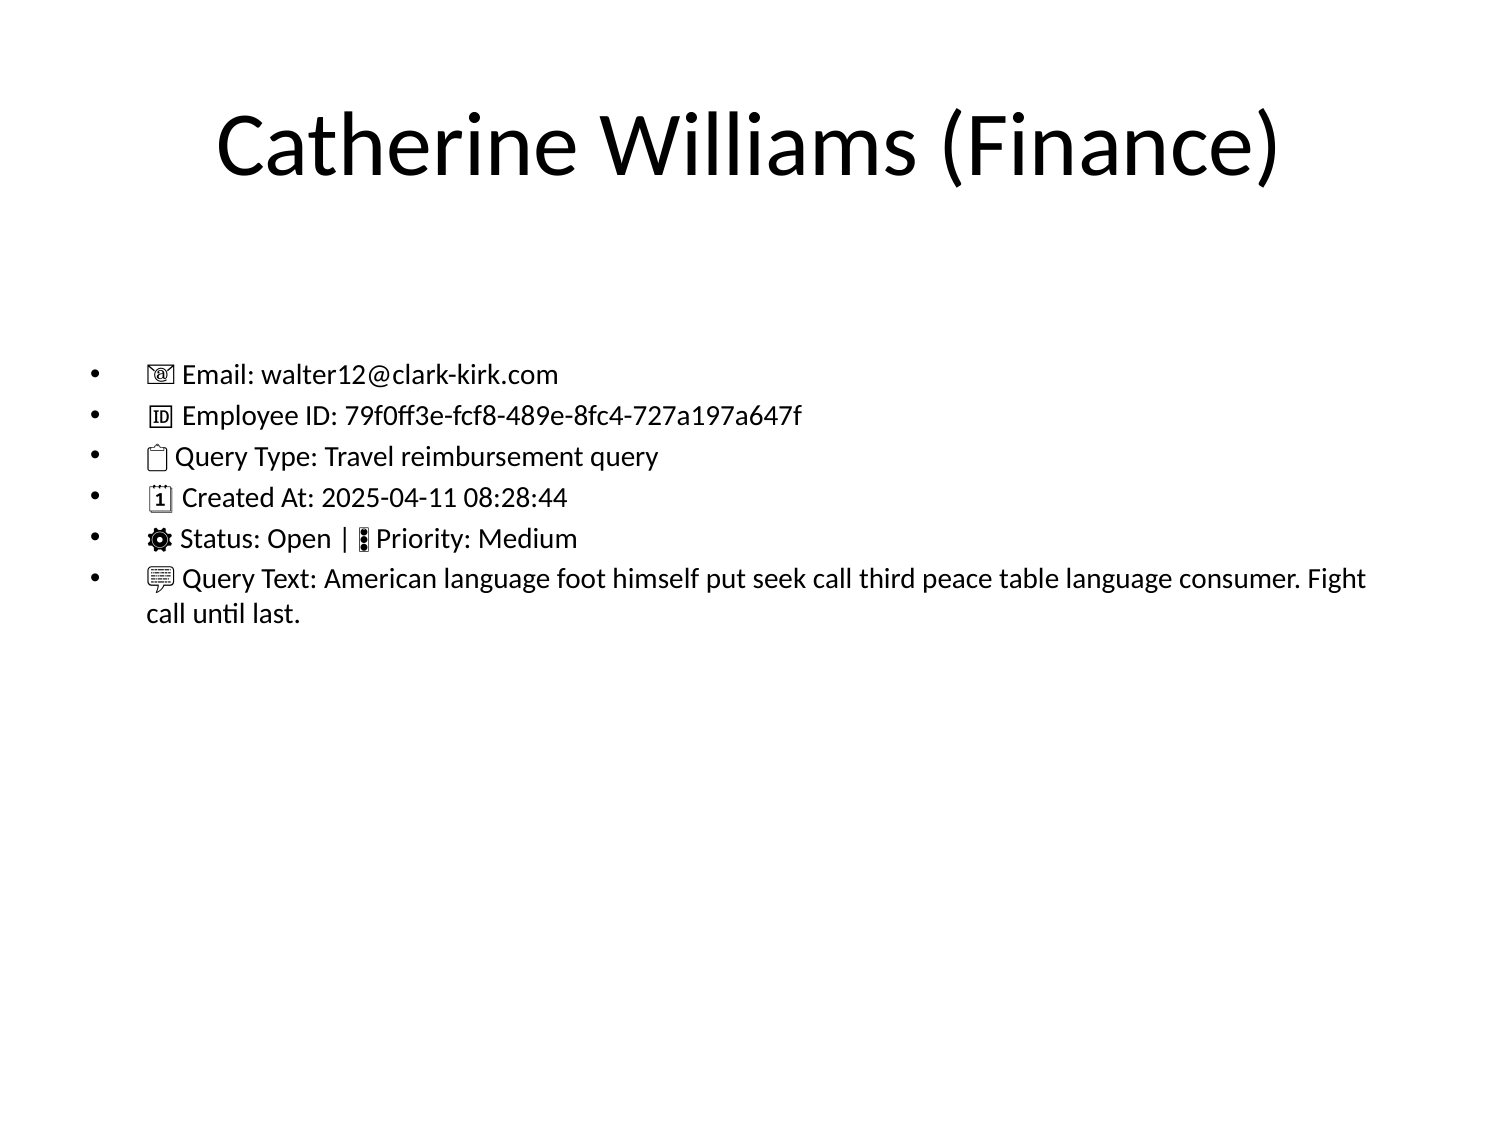

# Catherine Williams (Finance)

📧 Email: walter12@clark-kirk.com
🆔 Employee ID: 79f0ff3e-fcf8-489e-8fc4-727a197a647f
📋 Query Type: Travel reimbursement query
🗓 Created At: 2025-04-11 08:28:44
⚙ Status: Open | 🚦 Priority: Medium
💬 Query Text: American language foot himself put seek call third peace table language consumer. Fight call until last.